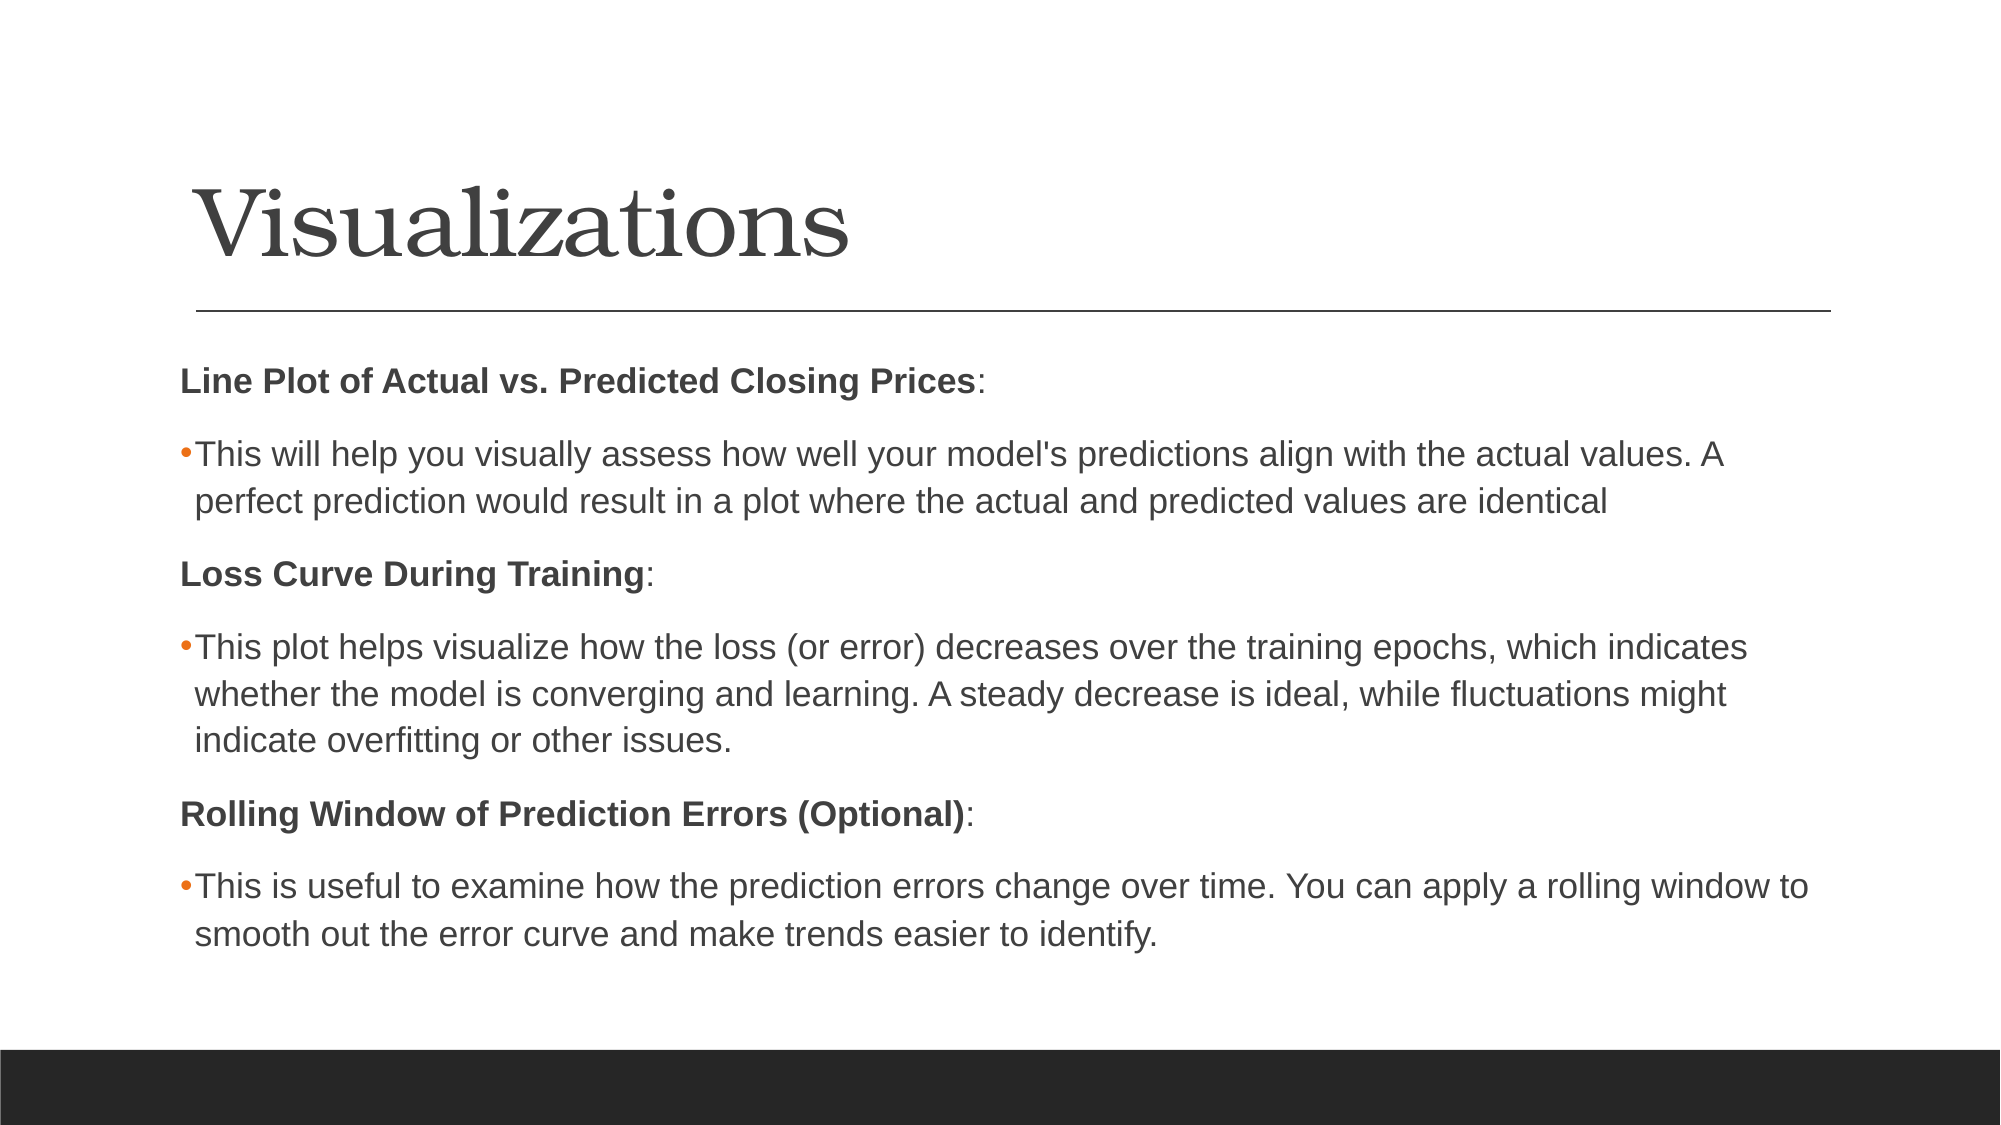

# Visualizations
Line Plot of Actual vs. Predicted Closing Prices:
This will help you visually assess how well your model's predictions align with the actual values. A perfect prediction would result in a plot where the actual and predicted values are identical
Loss Curve During Training:
This plot helps visualize how the loss (or error) decreases over the training epochs, which indicates whether the model is converging and learning. A steady decrease is ideal, while fluctuations might indicate overfitting or other issues.
Rolling Window of Prediction Errors (Optional):
This is useful to examine how the prediction errors change over time. You can apply a rolling window to smooth out the error curve and make trends easier to identify.